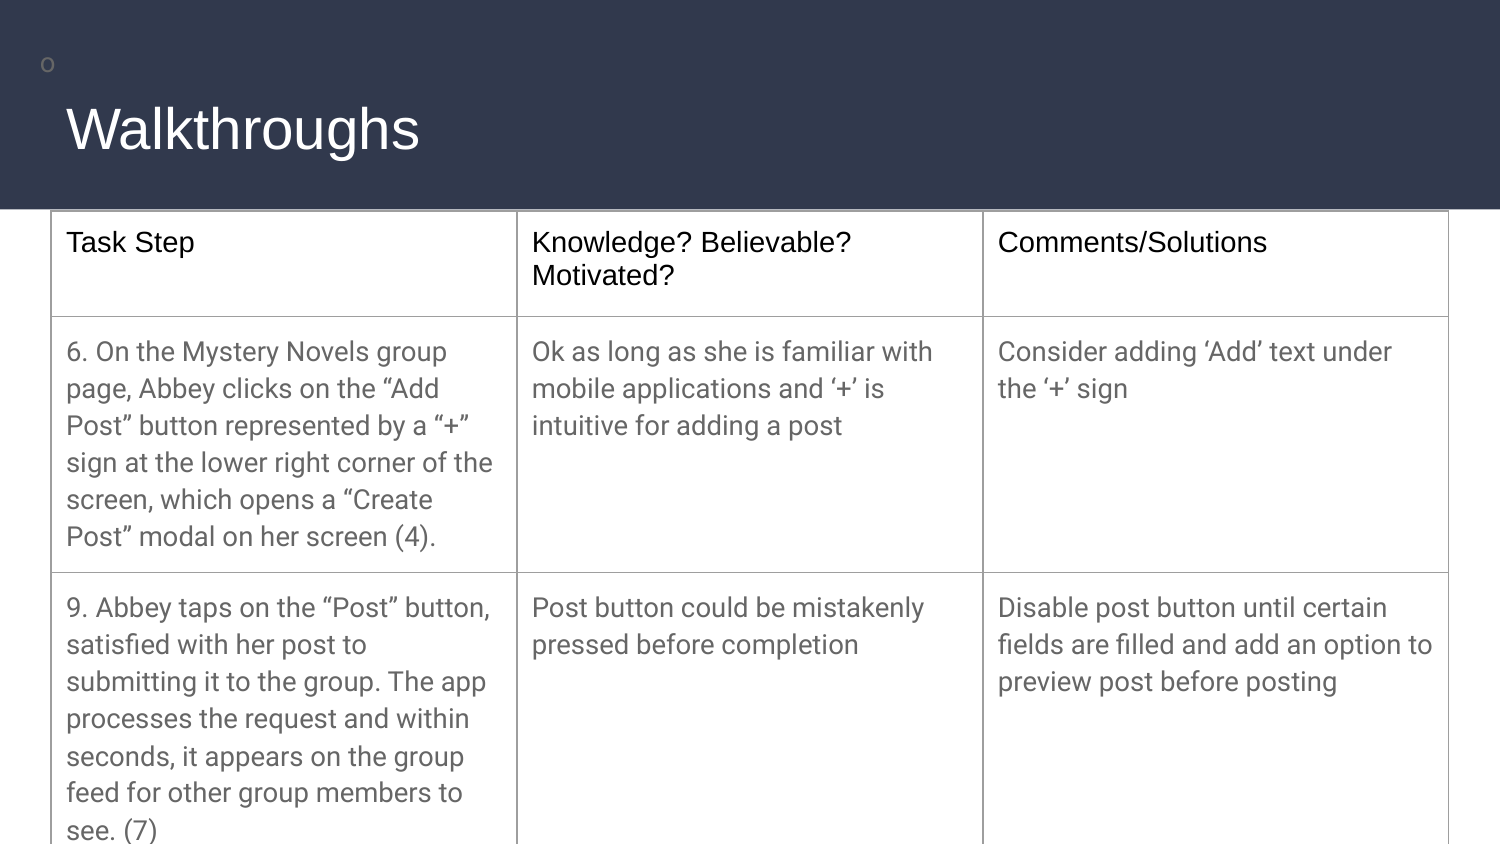

o
# Walkthroughs
| Task Step | Knowledge? Believable? Motivated? | Comments/Solutions |
| --- | --- | --- |
| 6. On the Mystery Novels group page, Abbey clicks on the “Add Post” button represented by a “+” sign at the lower right corner of the screen, which opens a “Create Post” modal on her screen (4). | Ok as long as she is familiar with mobile applications and ‘+’ is intuitive for adding a post | Consider adding ‘Add’ text under the ‘+’ sign |
| 9. Abbey taps on the “Post” button, satisfied with her post to submitting it to the group. The app processes the request and within seconds, it appears on the group feed for other group members to see. (7) | Post button could be mistakenly pressed before completion | Disable post button until certain fields are filled and add an option to preview post before posting |